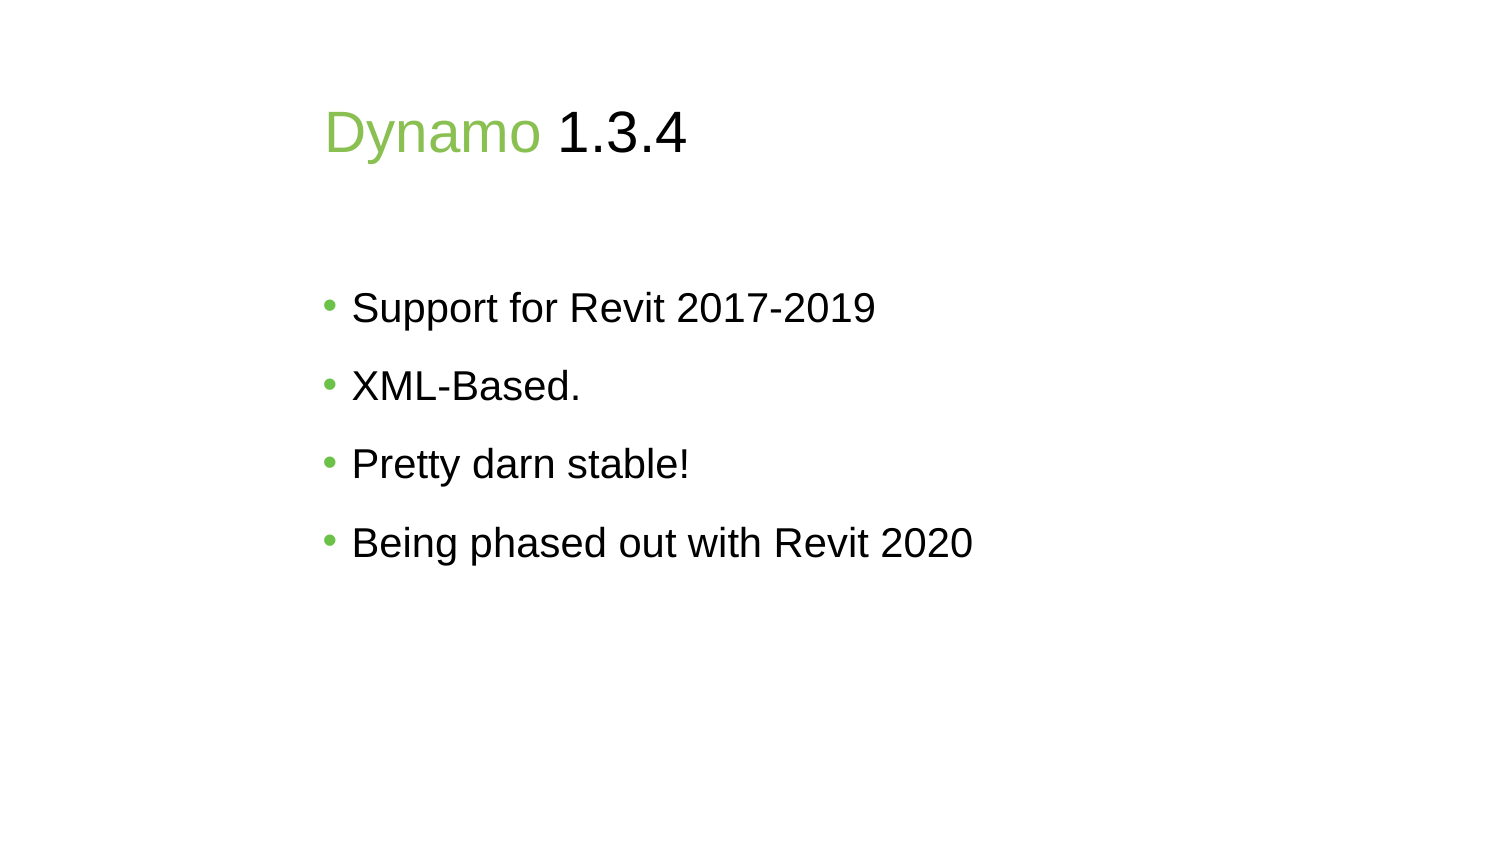

# Dynamo 1.3.4
Support for Revit 2017-2019
XML-Based.
Pretty darn stable!
Being phased out with Revit 2020